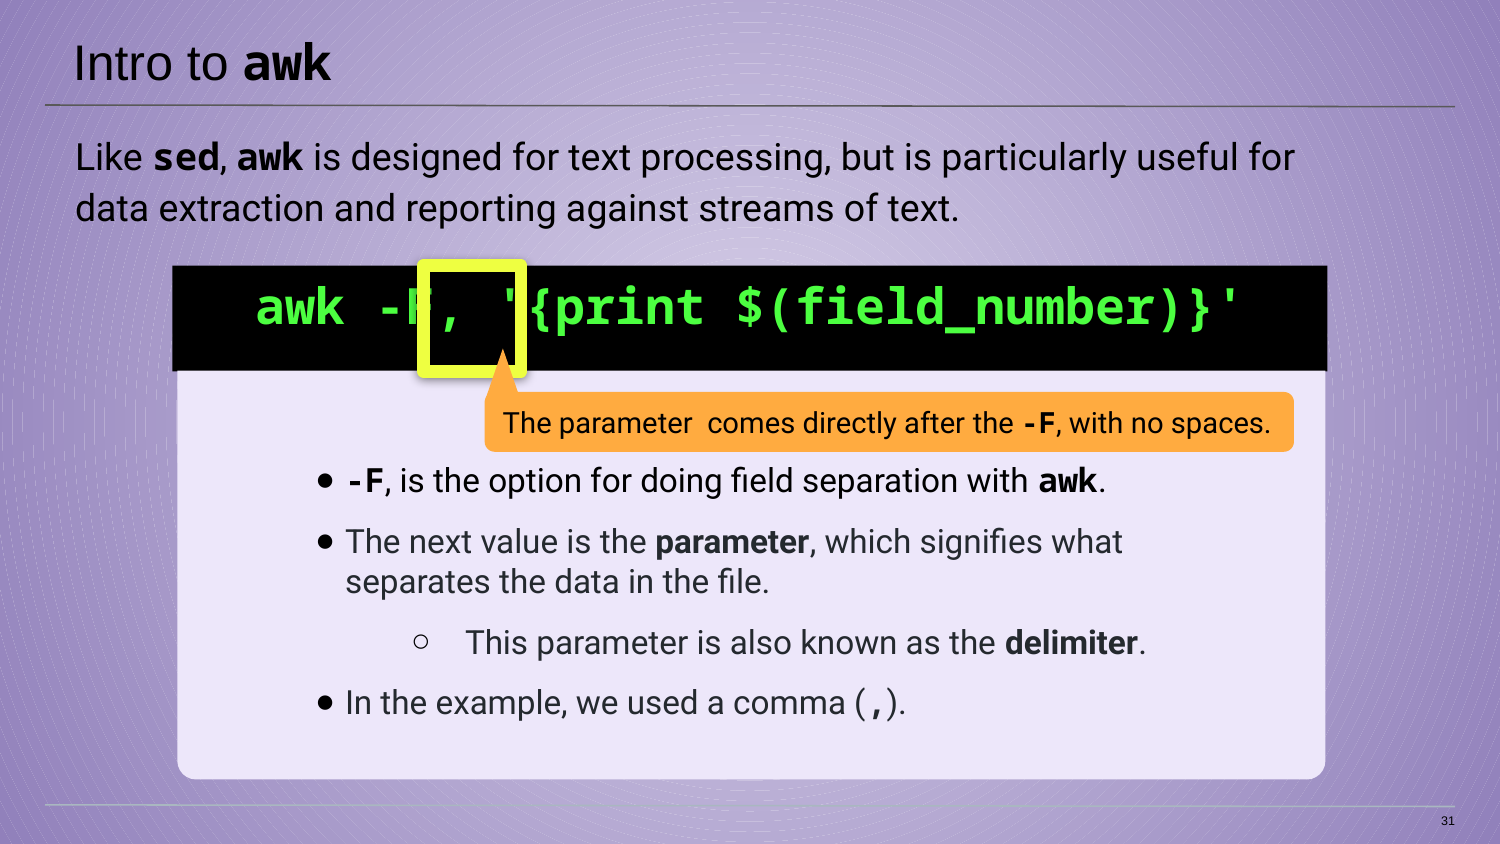

# Intro to awk
Like sed, awk is designed for text processing, but is particularly useful for
data extraction and reporting against streams of text.
awk -F, '{print $(field_number)}'

The parameter  comes directly after the -F, with no spaces.
-F, is the option for doing field separation with awk.
The next value is the parameter, which signifies what separates the data in the file.
This parameter is also known as the delimiter.
In the example, we used a comma (,).
31